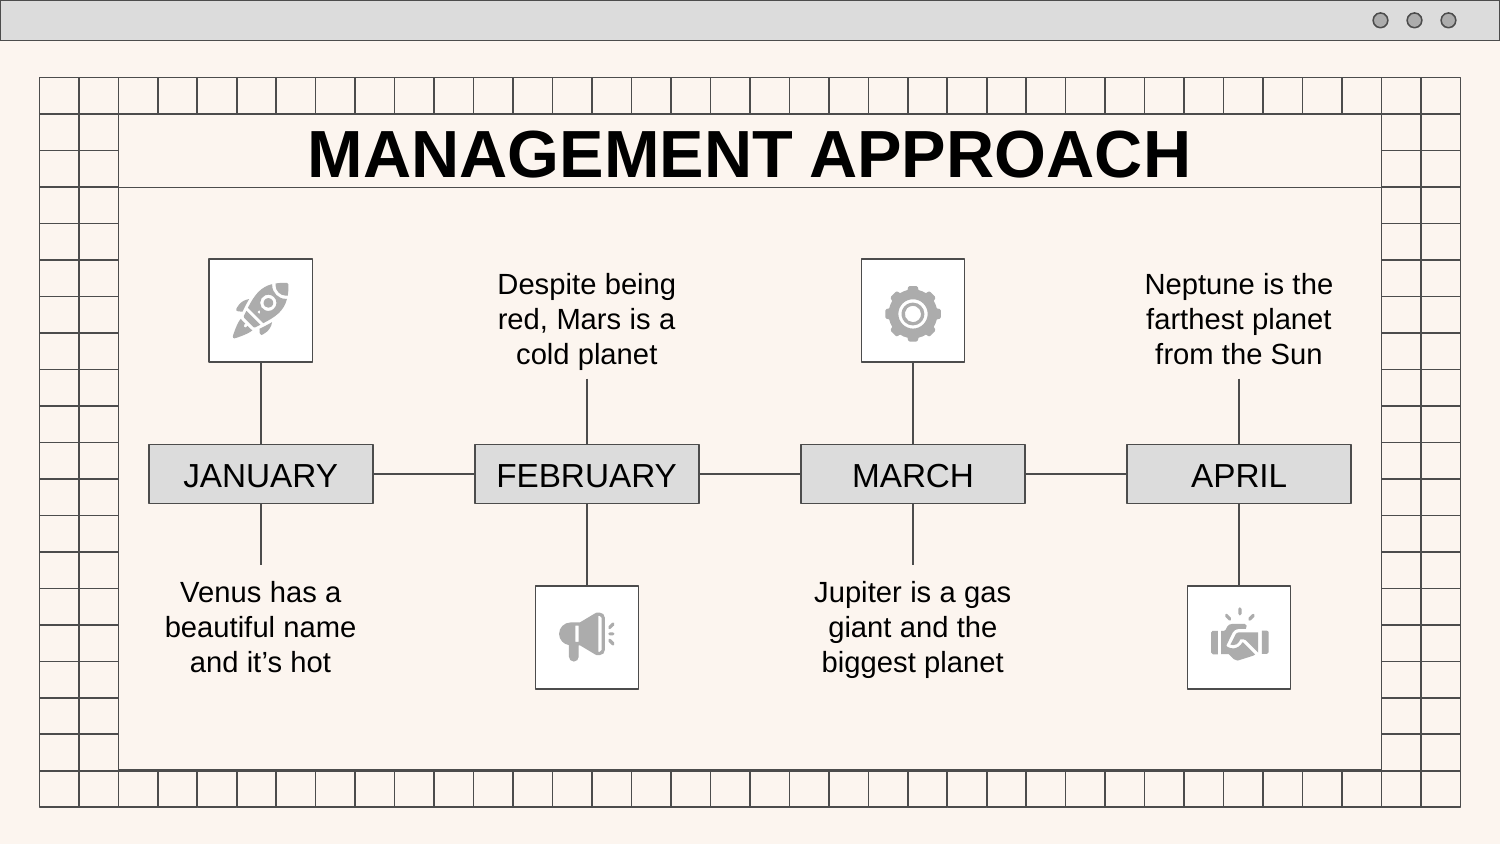

# MANAGEMENT APPROACH
Despite being red, Mars is a cold planet
Neptune is the farthest planet from the Sun

JANUARY
FEBRUARY
MARCH
APRIL
Venus has a
beautiful name
and it’s hot
Jupiter is a gas
giant and the
biggest planet